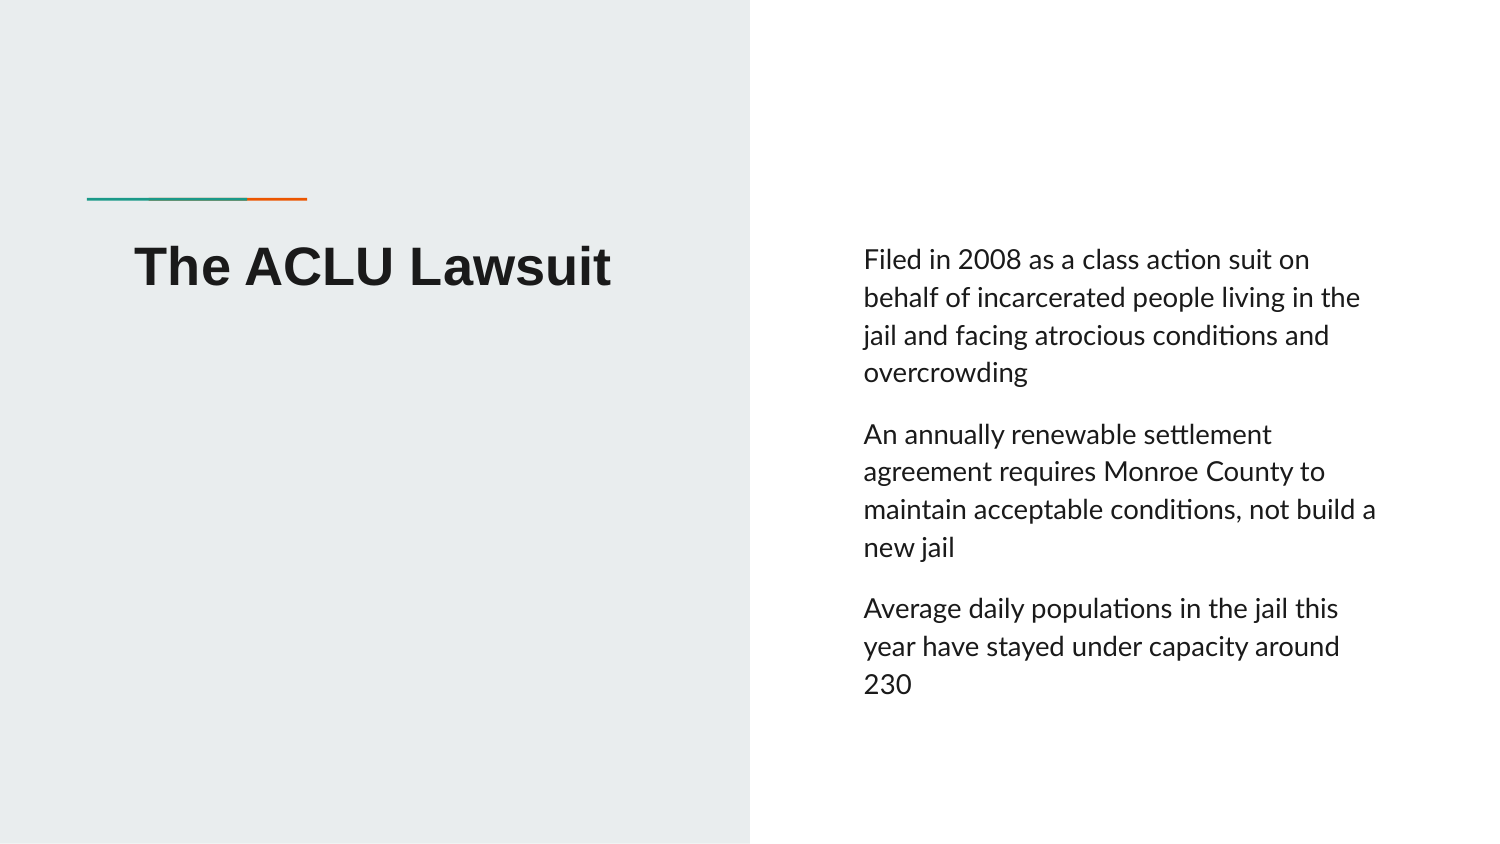

# The ACLU Lawsuit
Filed in 2008 as a class action suit on behalf of incarcerated people living in the jail and facing atrocious conditions and overcrowding
An annually renewable settlement agreement requires Monroe County to maintain acceptable conditions, not build a new jail
Average daily populations in the jail this year have stayed under capacity around 230